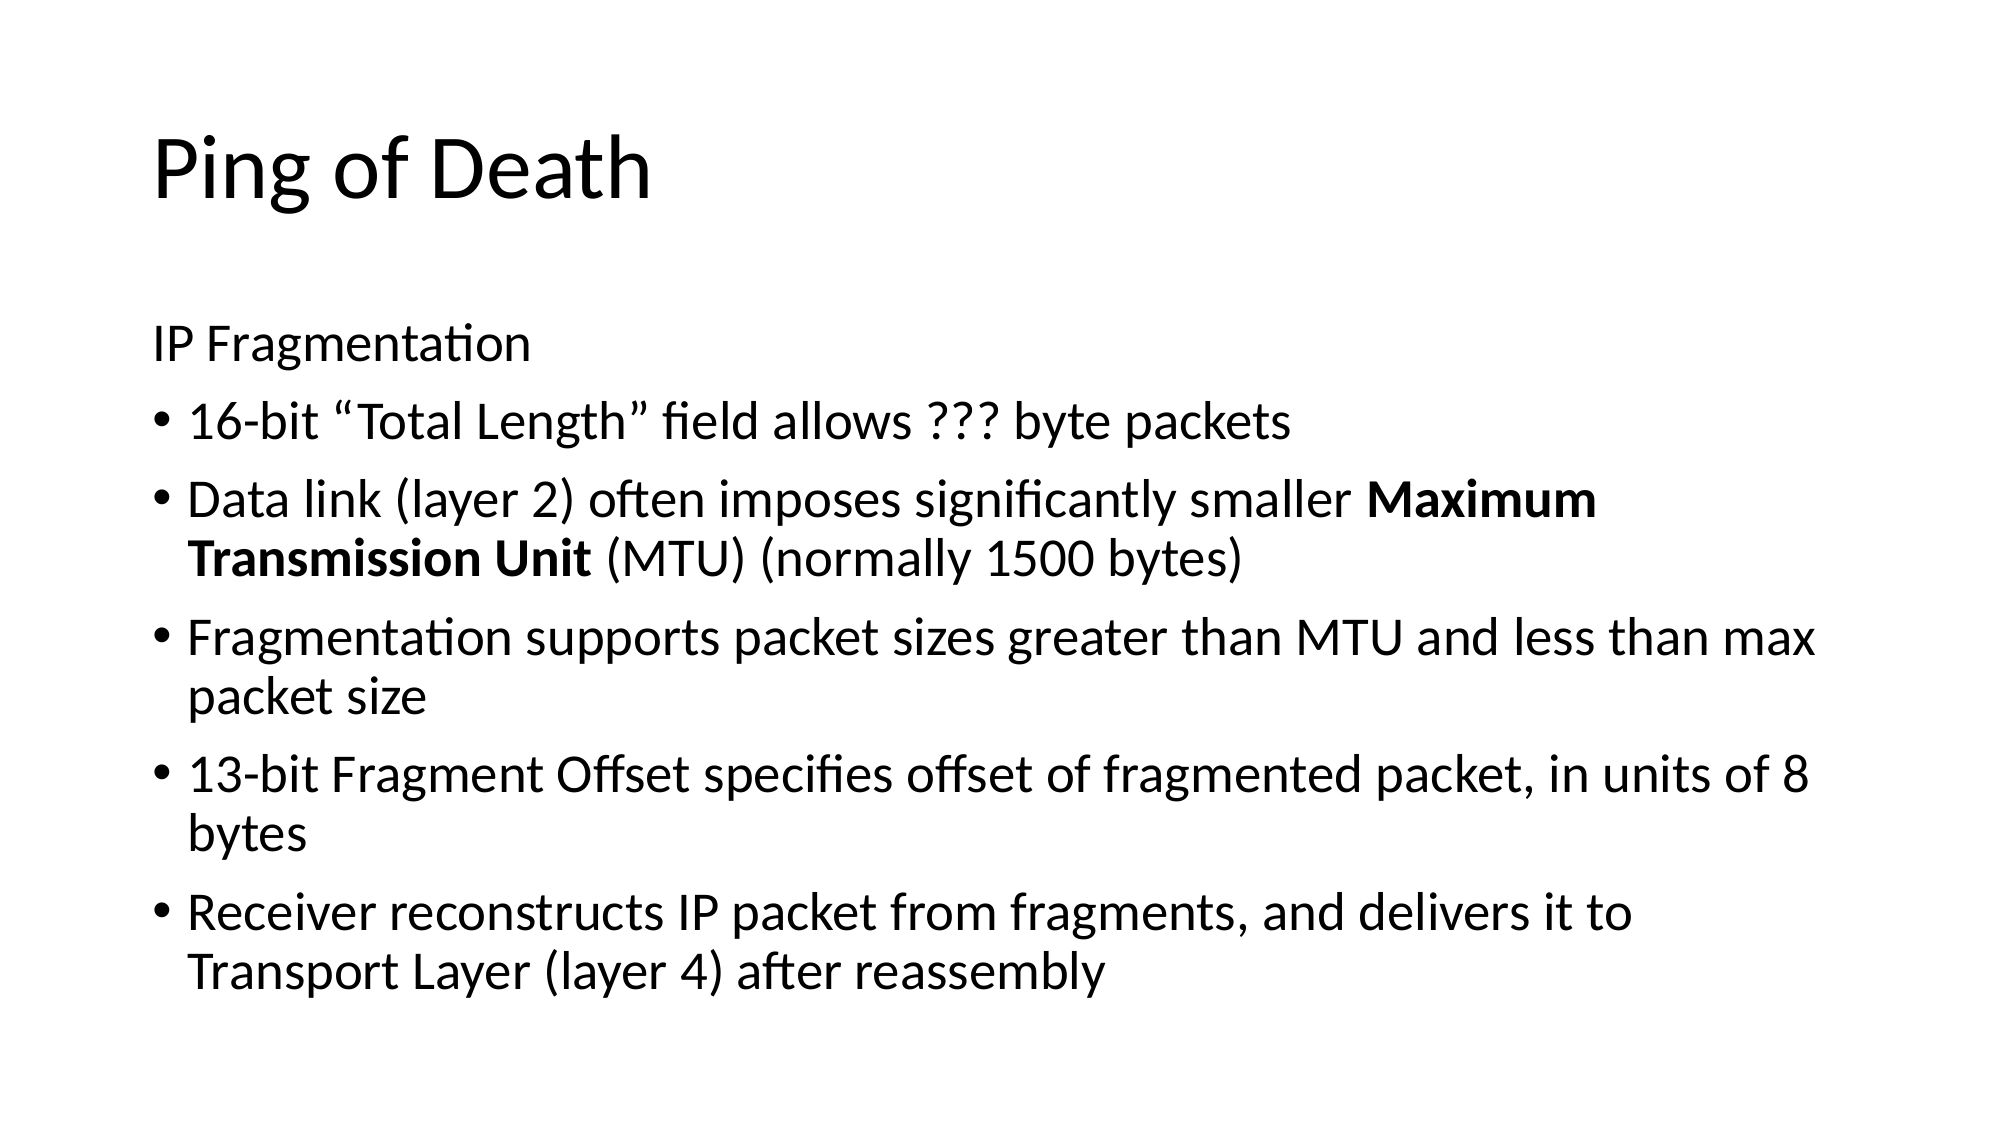

# Ping of Death
IP Fragmentation
16-bit “Total Length” field allows ??? byte packets
Data link (layer 2) often imposes significantly smaller Maximum Transmission Unit (MTU) (normally 1500 bytes)
Fragmentation supports packet sizes greater than MTU and less than max packet size
13-bit Fragment Offset specifies offset of fragmented packet, in units of 8 bytes
Receiver reconstructs IP packet from fragments, and delivers it to Transport Layer (layer 4) after reassembly